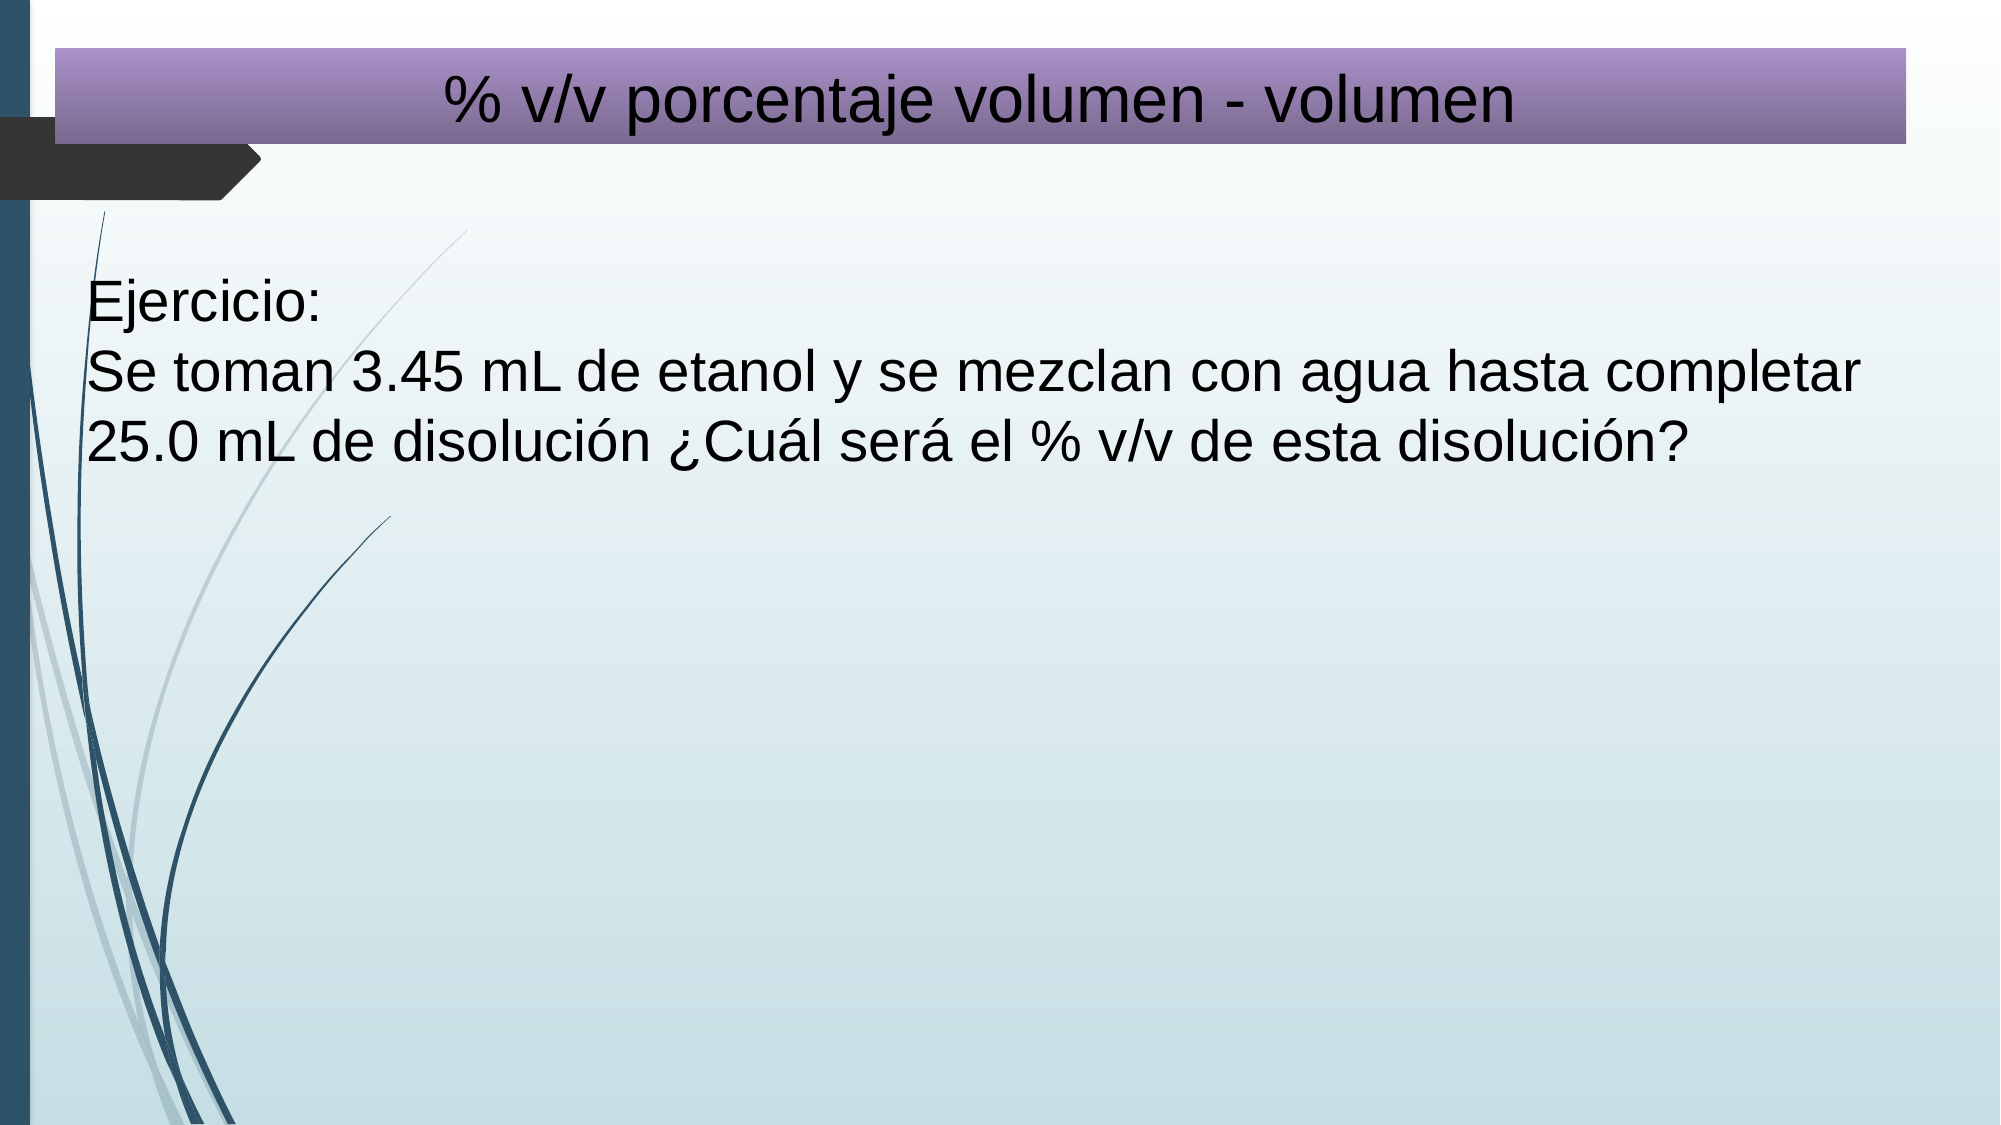

% v/v porcentaje volumen - volumen
Ejercicio:
Se toman 3.45 mL de etanol y se mezclan con agua hasta completar 25.0 mL de disolución ¿Cuál será el % v/v de esta disolución?